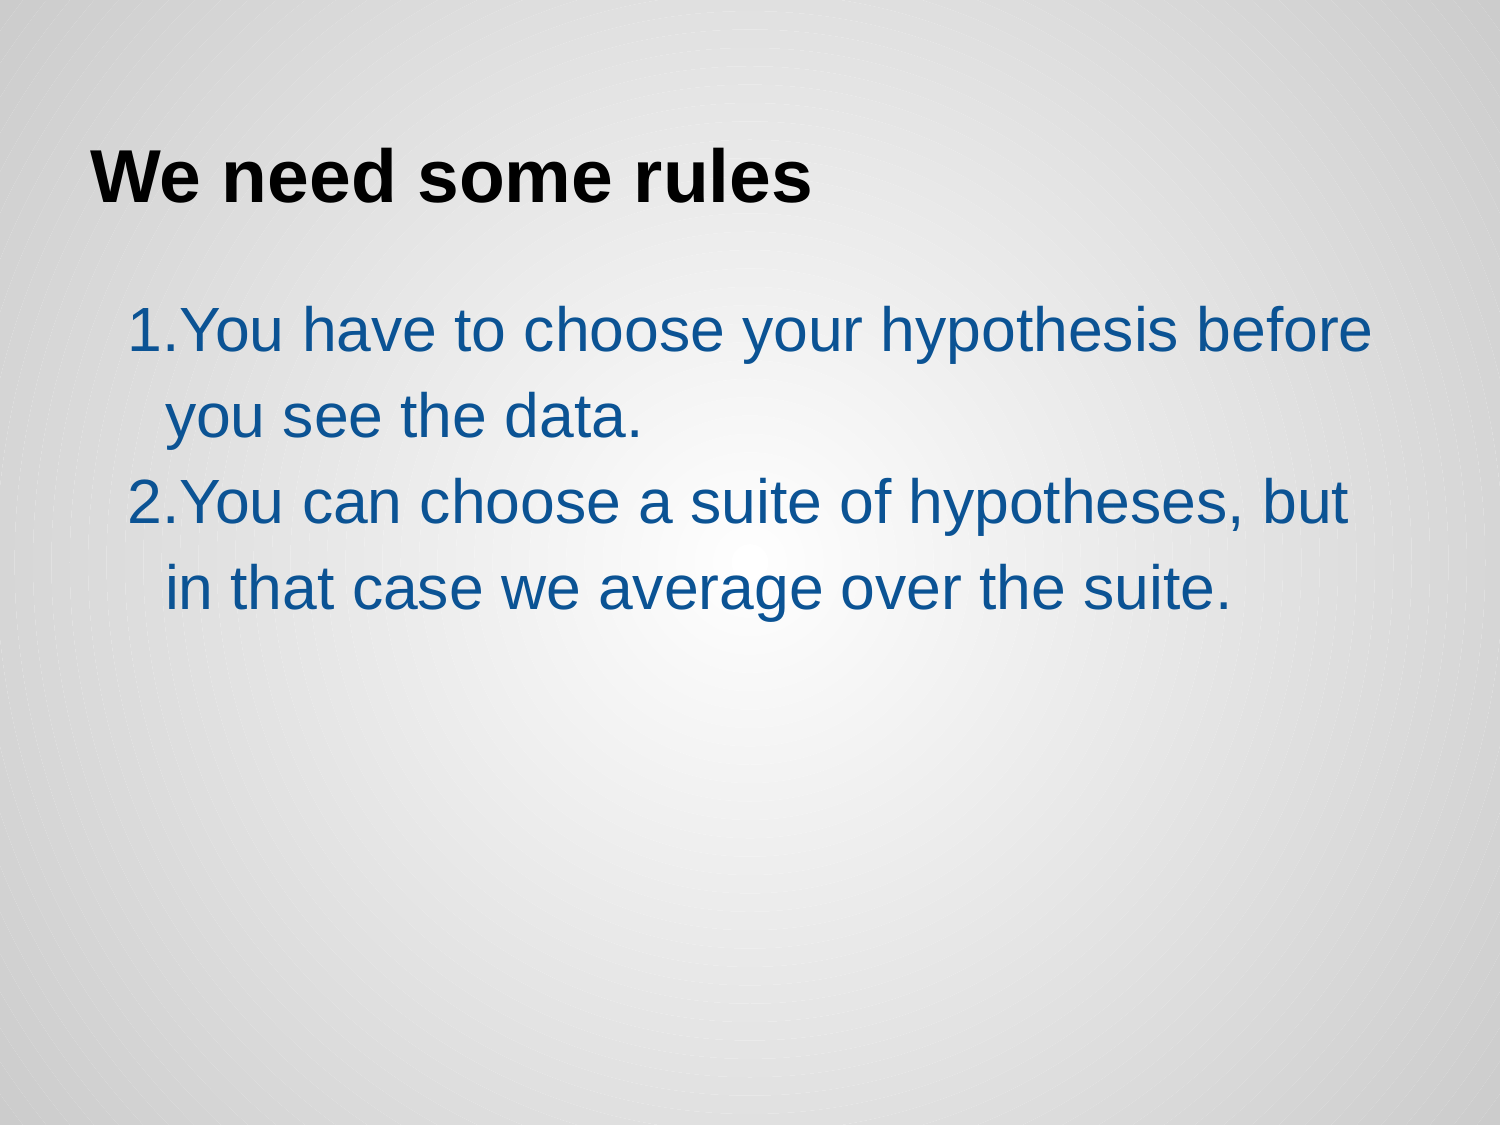

# We need some rules
You have to choose your hypothesis before you see the data.
You can choose a suite of hypotheses, but in that case we average over the suite.